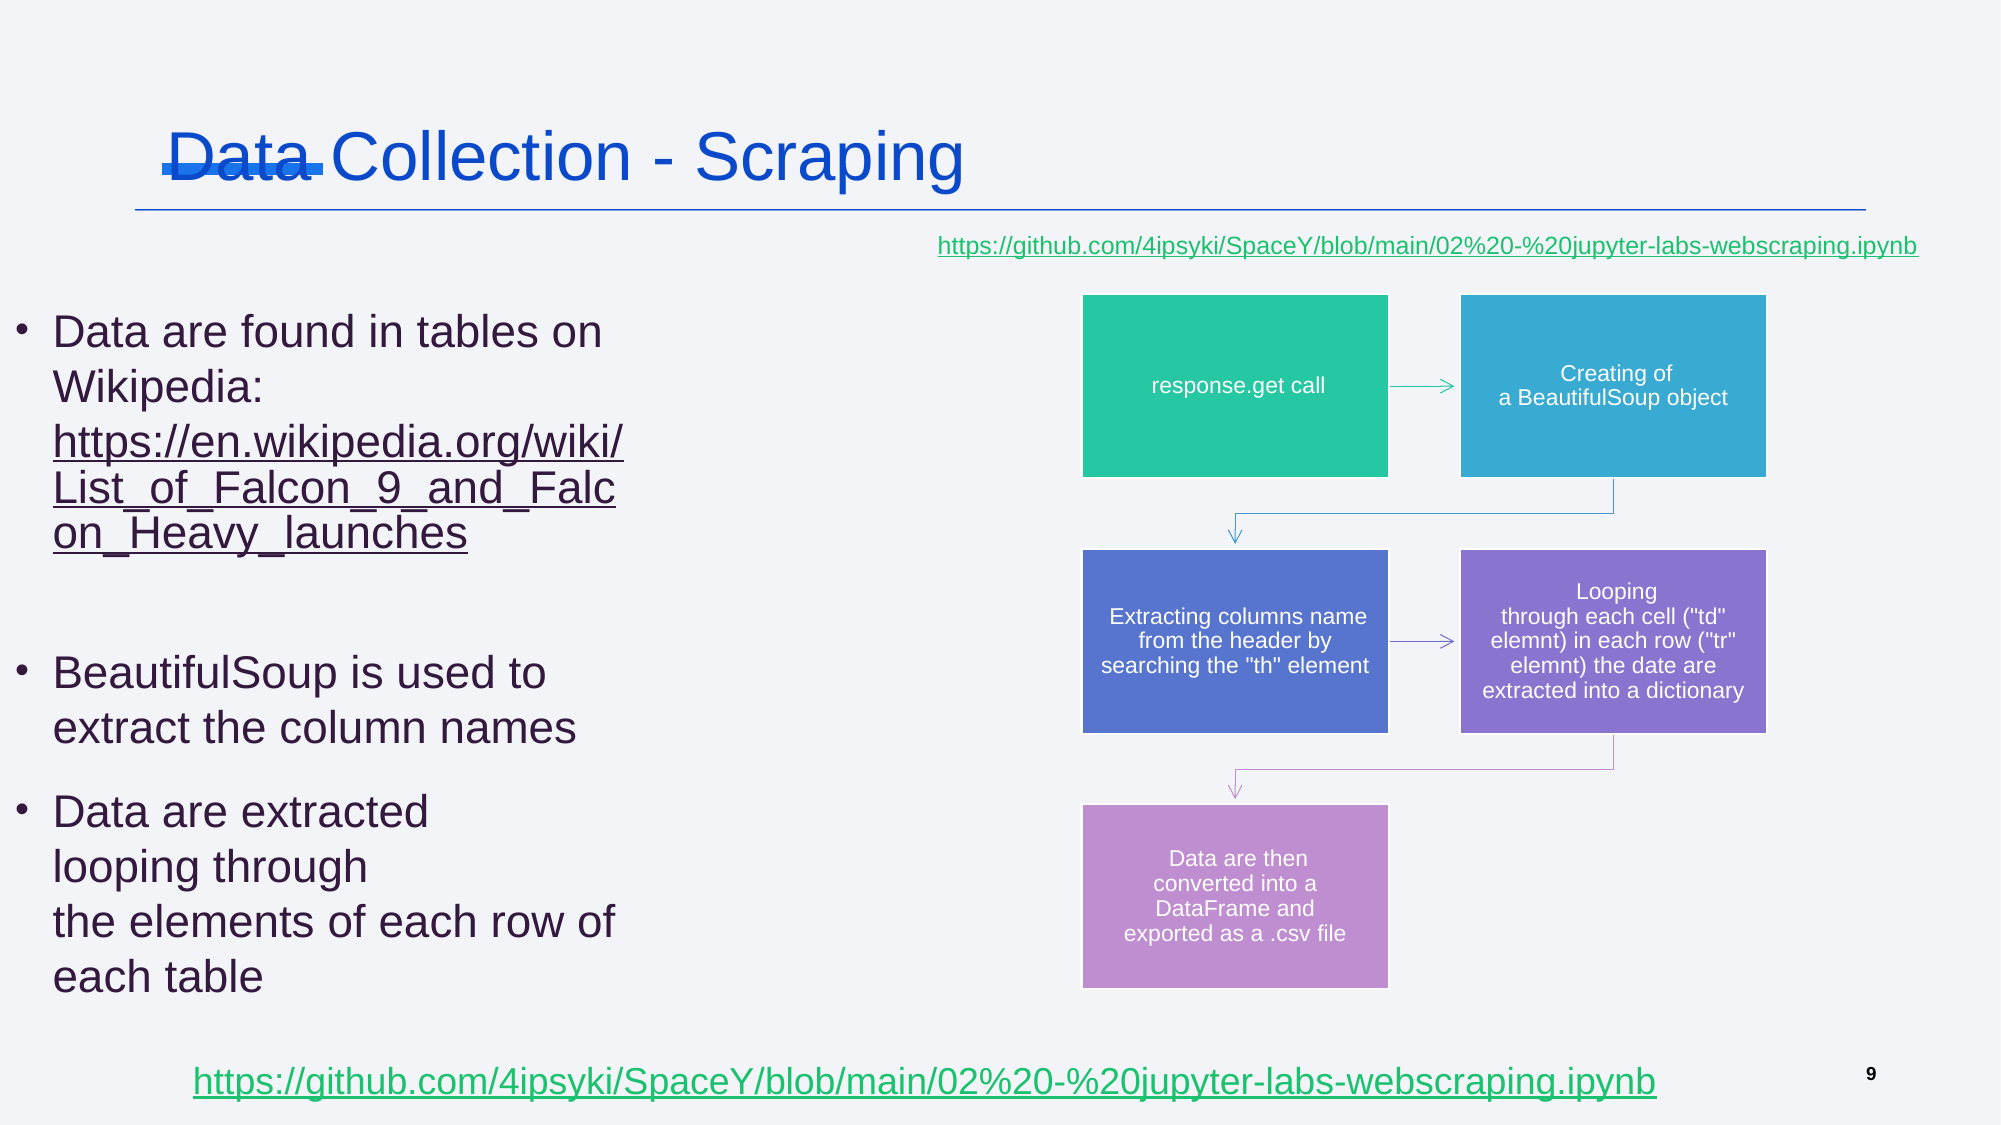

Data Collection - Scraping
https://github.com/4ipsyki/SpaceY/blob/main/02%20-%20jupyter-labs-webscraping.ipynb

 response.get call

 Creating of a BeautifulSoup object

 Extracting columns name from the header by searching the "th" element

 Looping through each cell ("td" elemnt) in each row ("tr" elemnt) the date are extracted into a dictionary
 Data are then converted into a DataFrame and exported as a .csv file
Data are found in tables on Wikipedia: https://en.wikipedia.org/wiki/List_of_Falcon_9_and_Falcon_Heavy_launches
BeautifulSoup is used to extract the column names
Data are extracted looping through the elements of each row of each table

9
https://github.com/4ipsyki/SpaceY/blob/main/02%20-%20jupyter-labs-webscraping.ipynb